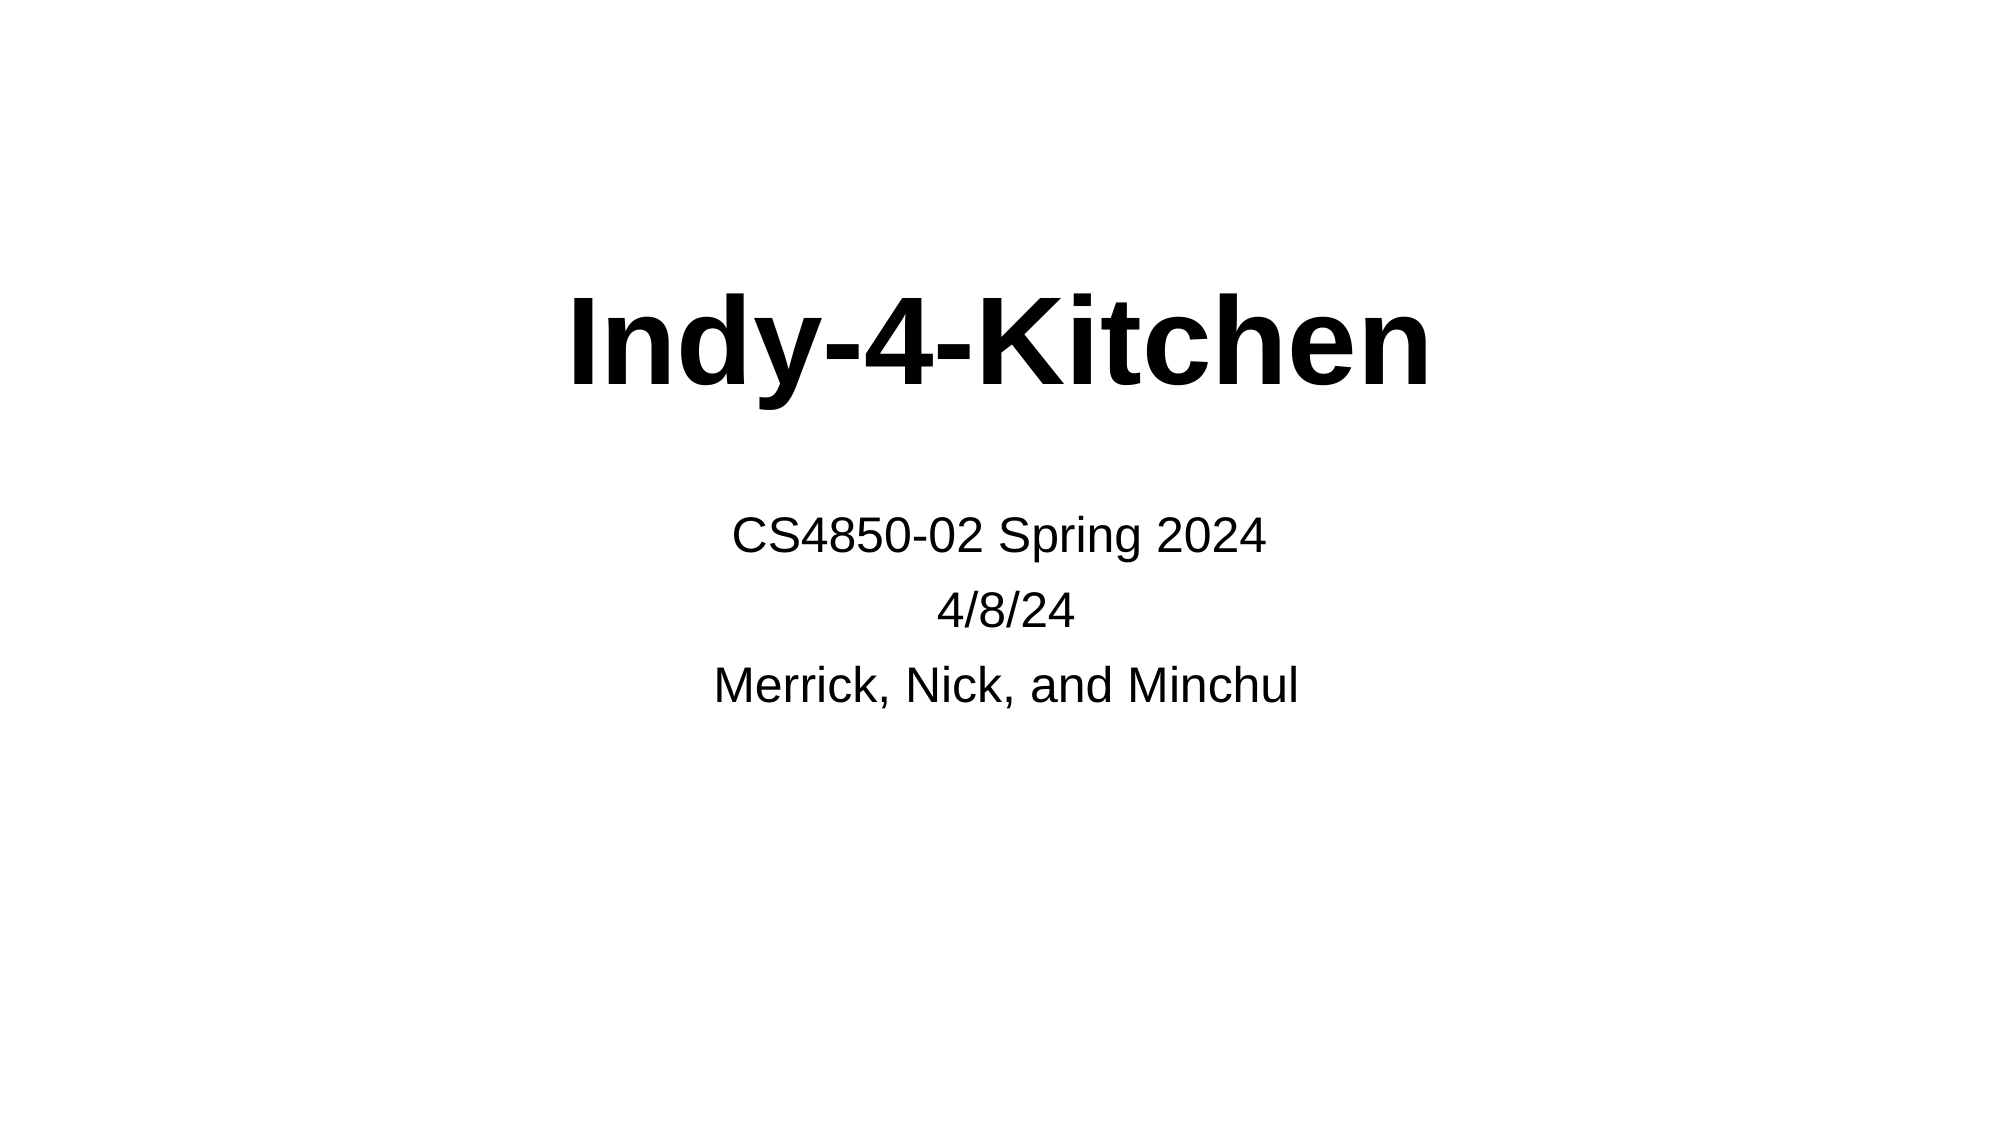

# Indy-4-Kitchen
CS4850-02 Spring 2024
4/8/24
Merrick, Nick, and Minchul